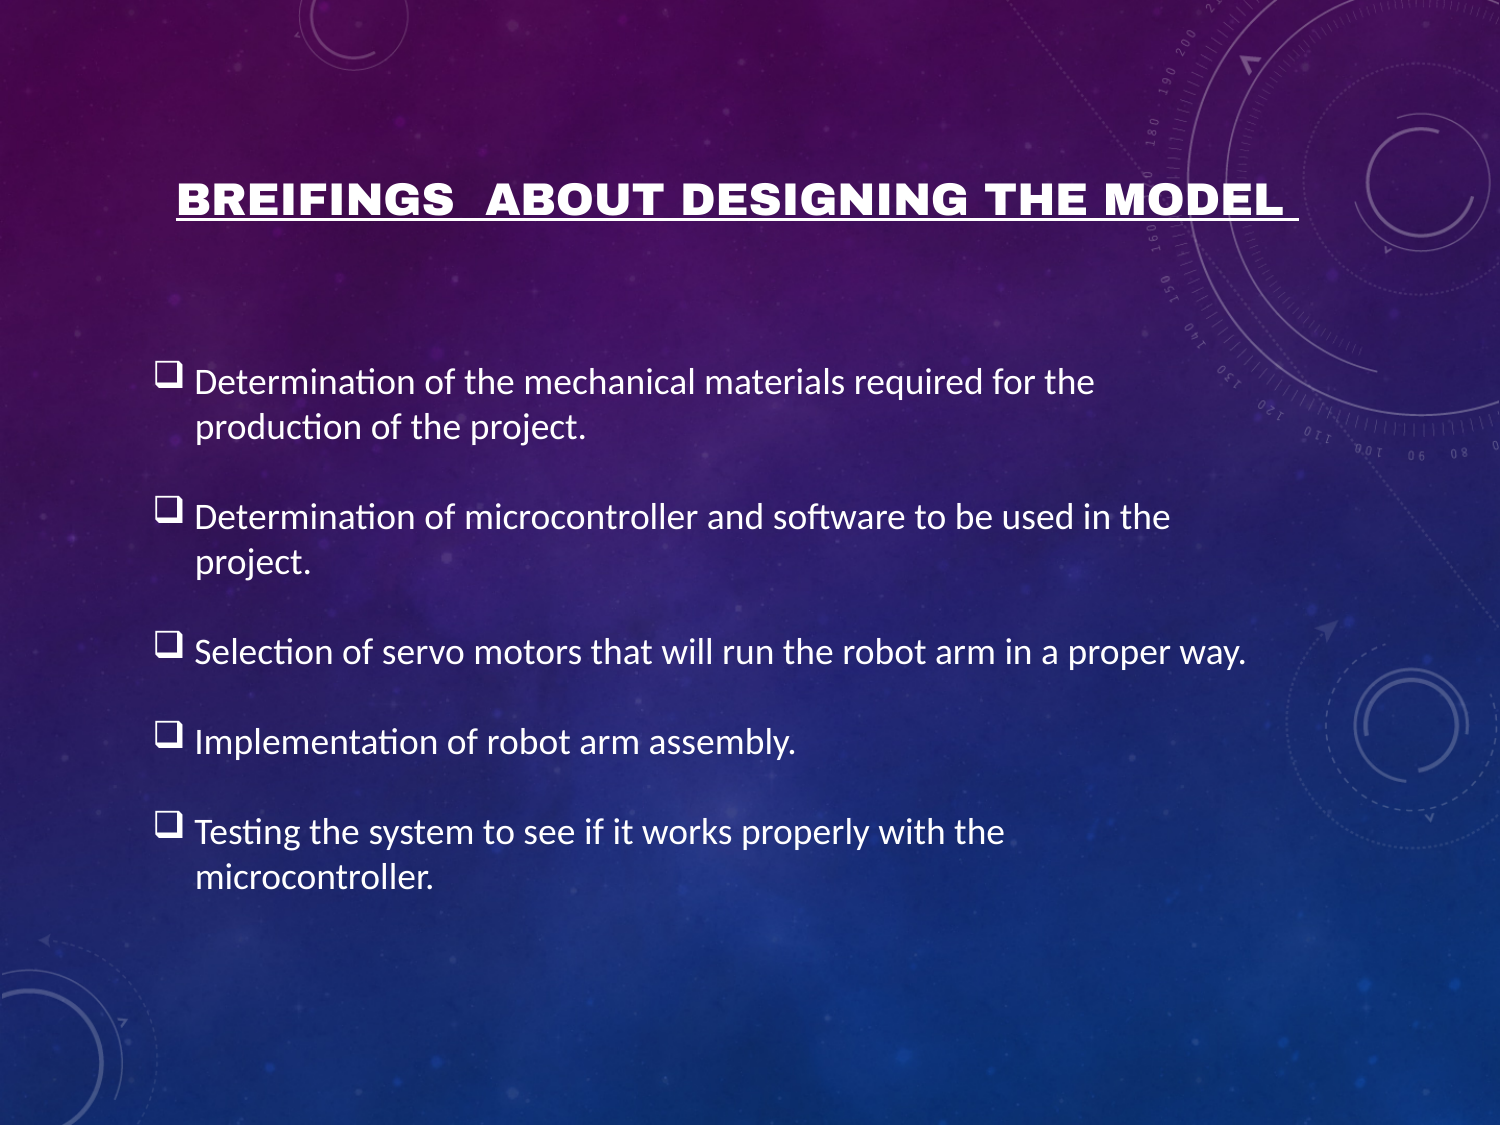

BREIFINGS  ABOUT DESIGNING THE MODEL
 Determination of the mechanical materials required for the
     production of the project.

 Determination of microcontroller and software to be used in the
     project.

 Selection of servo motors that will run the robot arm in a proper way.

 Implementation of robot arm assembly.

 Testing the system to see if it works properly with the
     microcontroller.